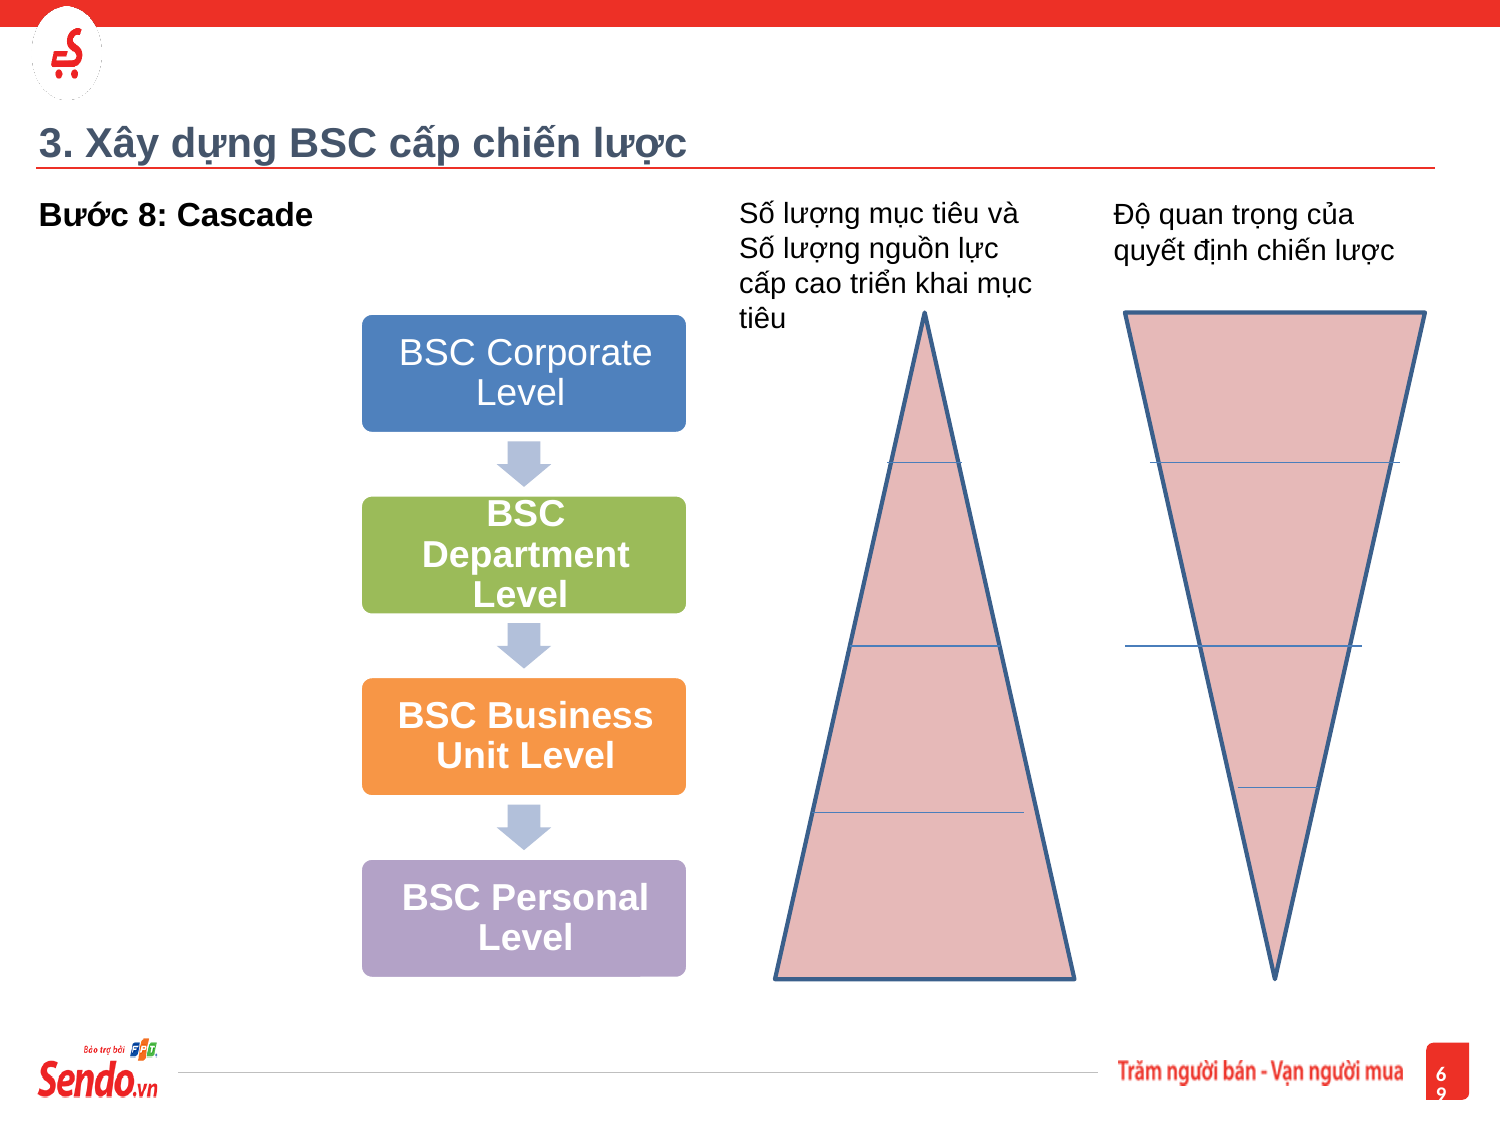

# 3. Xây dựng BSC cấp chiến lược
Bước 8: Cascade

Số lượng mục tiêu và Số lượng nguồn lực cấp cao triển khai mục tiêu
Độ quan trọng của quyết định chiến lược
BSC Corporate Level

BSC Department Level

BSC Business Unit Level

BSC Personal Level